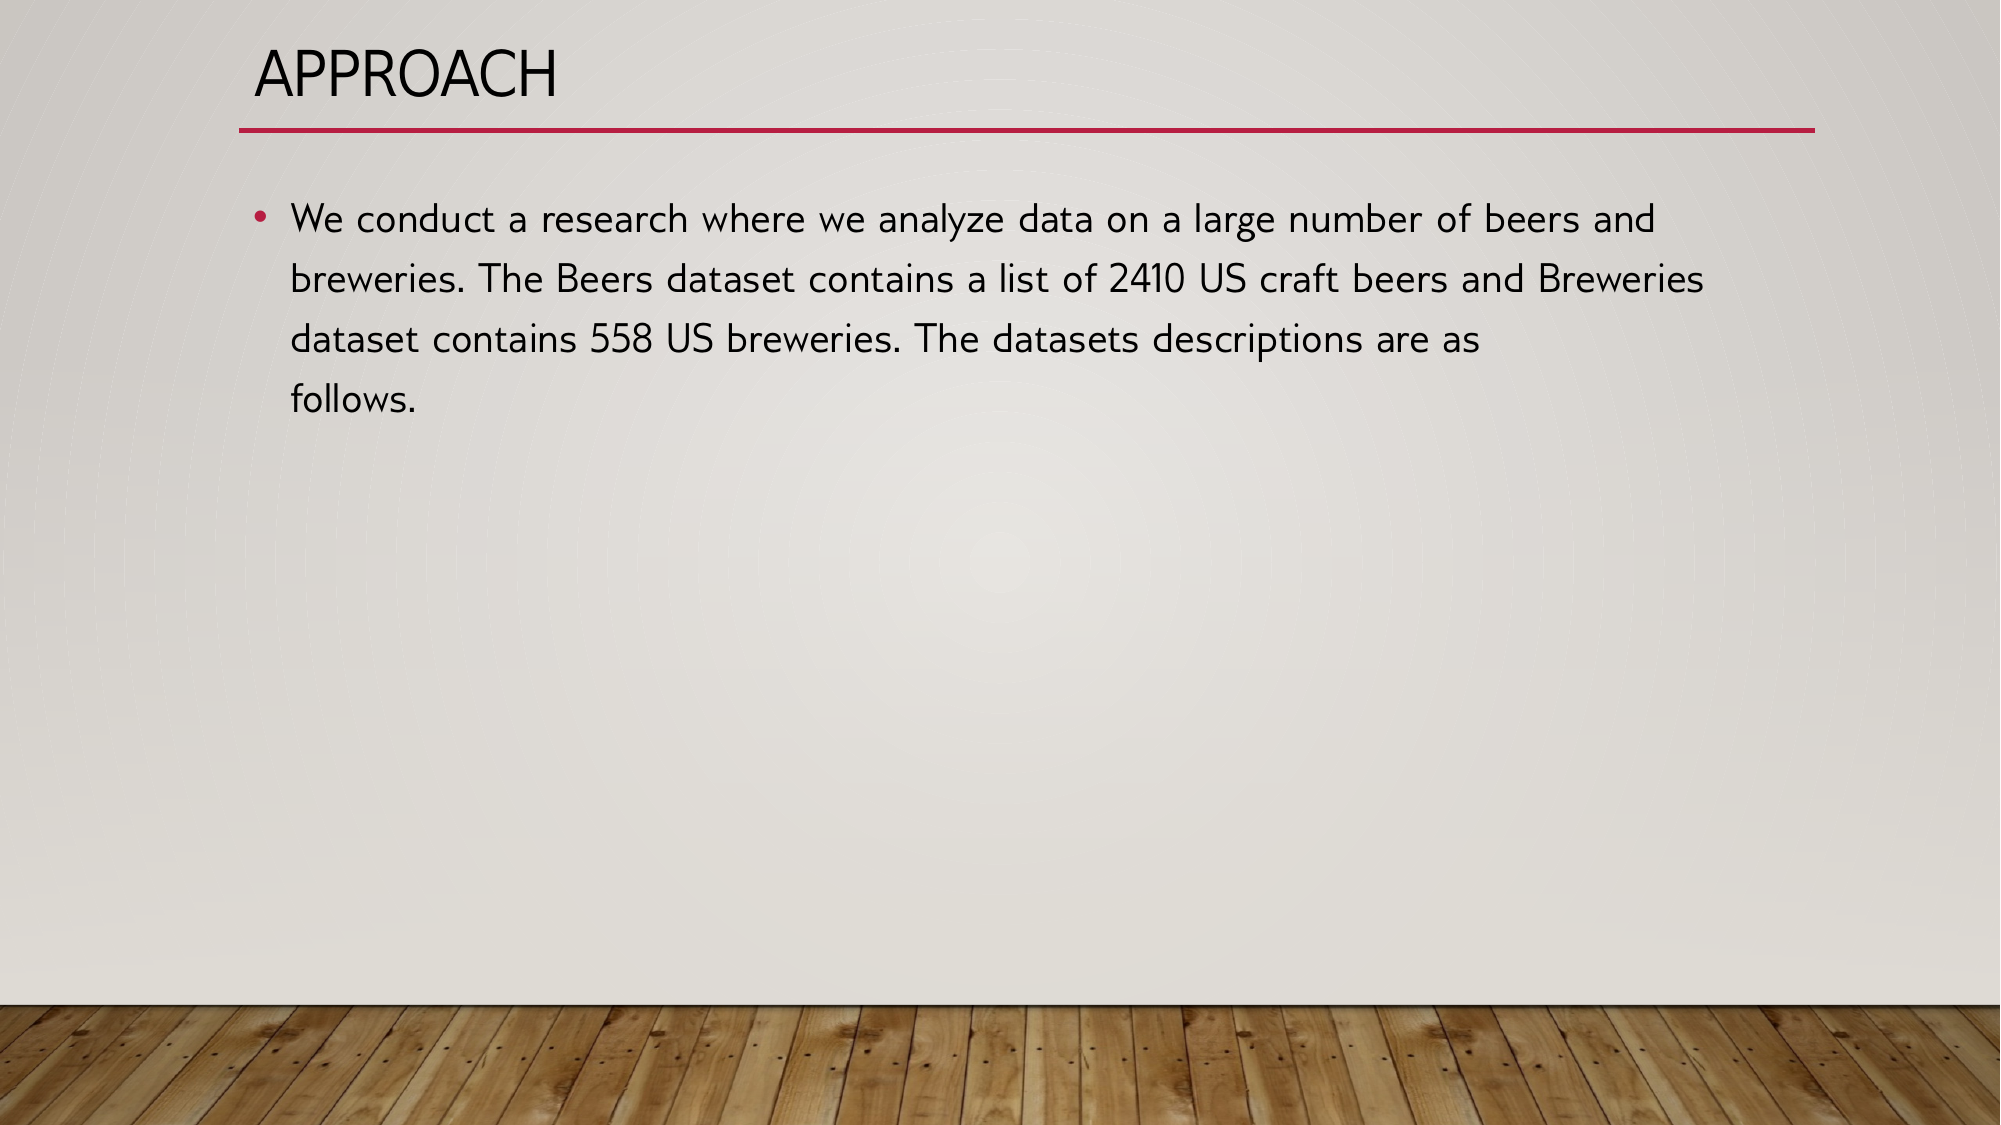

# Approach
We conduct a research where we analyze data on a large number of beers and breweries. The Beers dataset contains a list of 2410 US craft beers and Breweries dataset contains 558 US breweries. The datasets descriptions are as
follows.